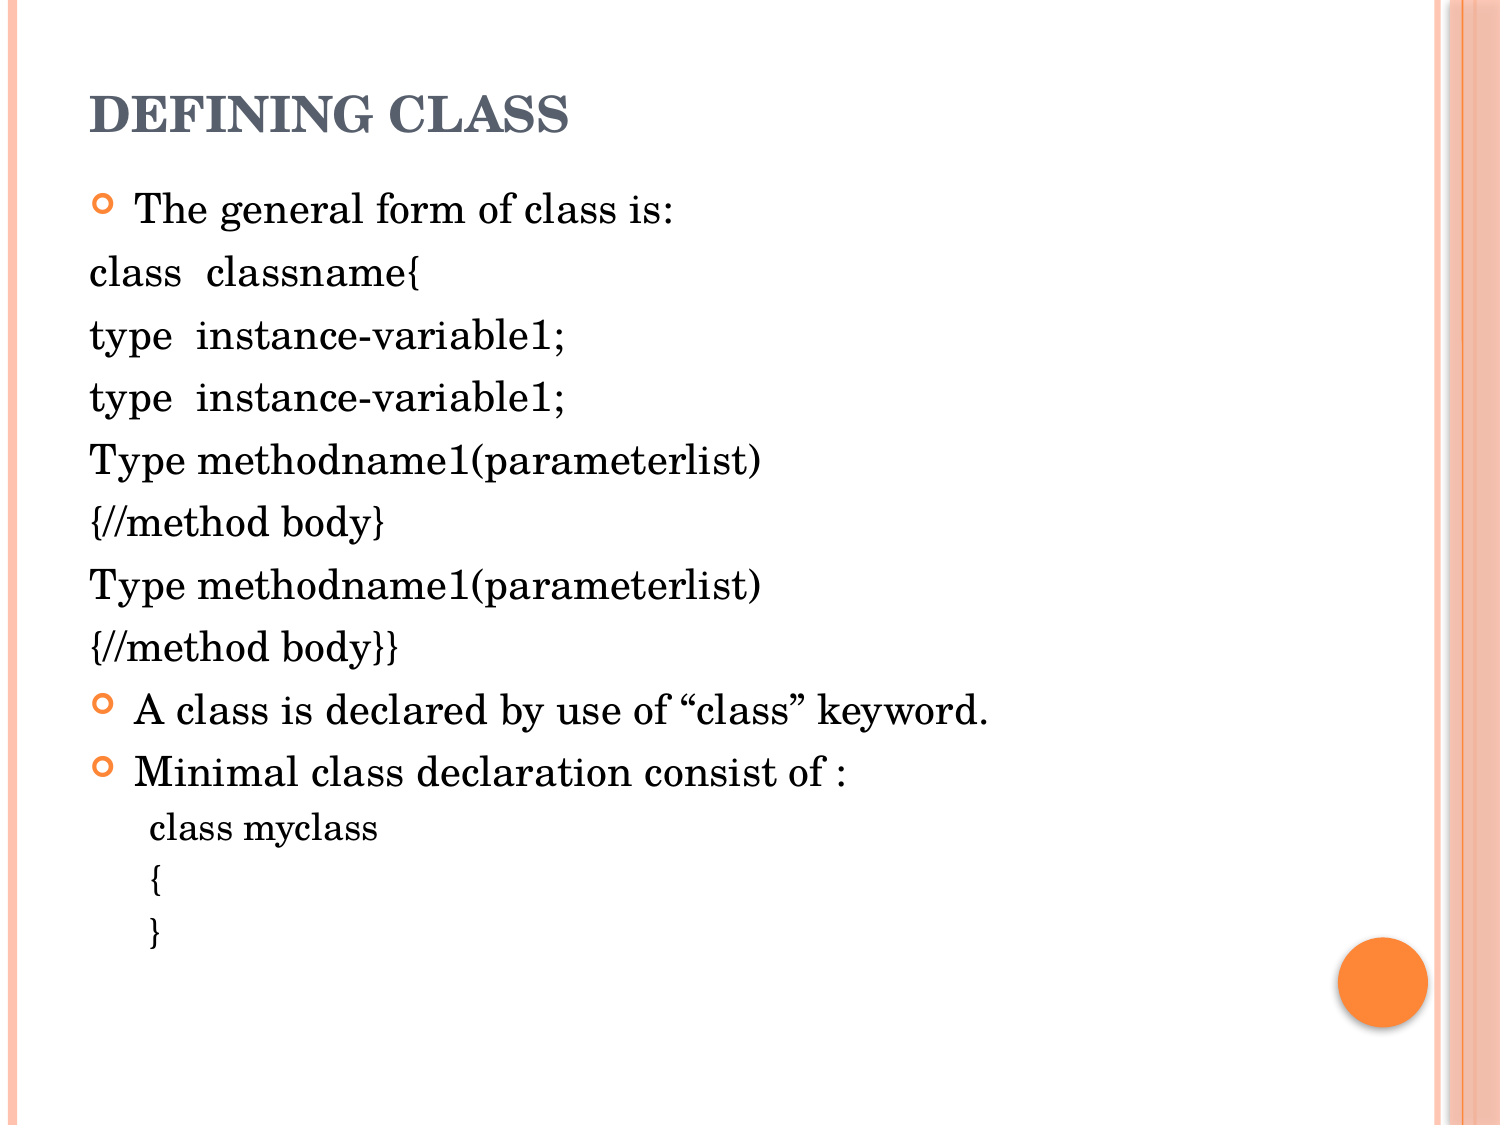

# Defining class
The general form of class is:
class  classname{
type  instance-variable1;
type  instance-variable1;
Type methodname1(parameterlist)
{//method body}
Type methodname1(parameterlist)
{//method body}}
A class is declared by use of “class” keyword.
Minimal class declaration consist of :
class myclass
{
}